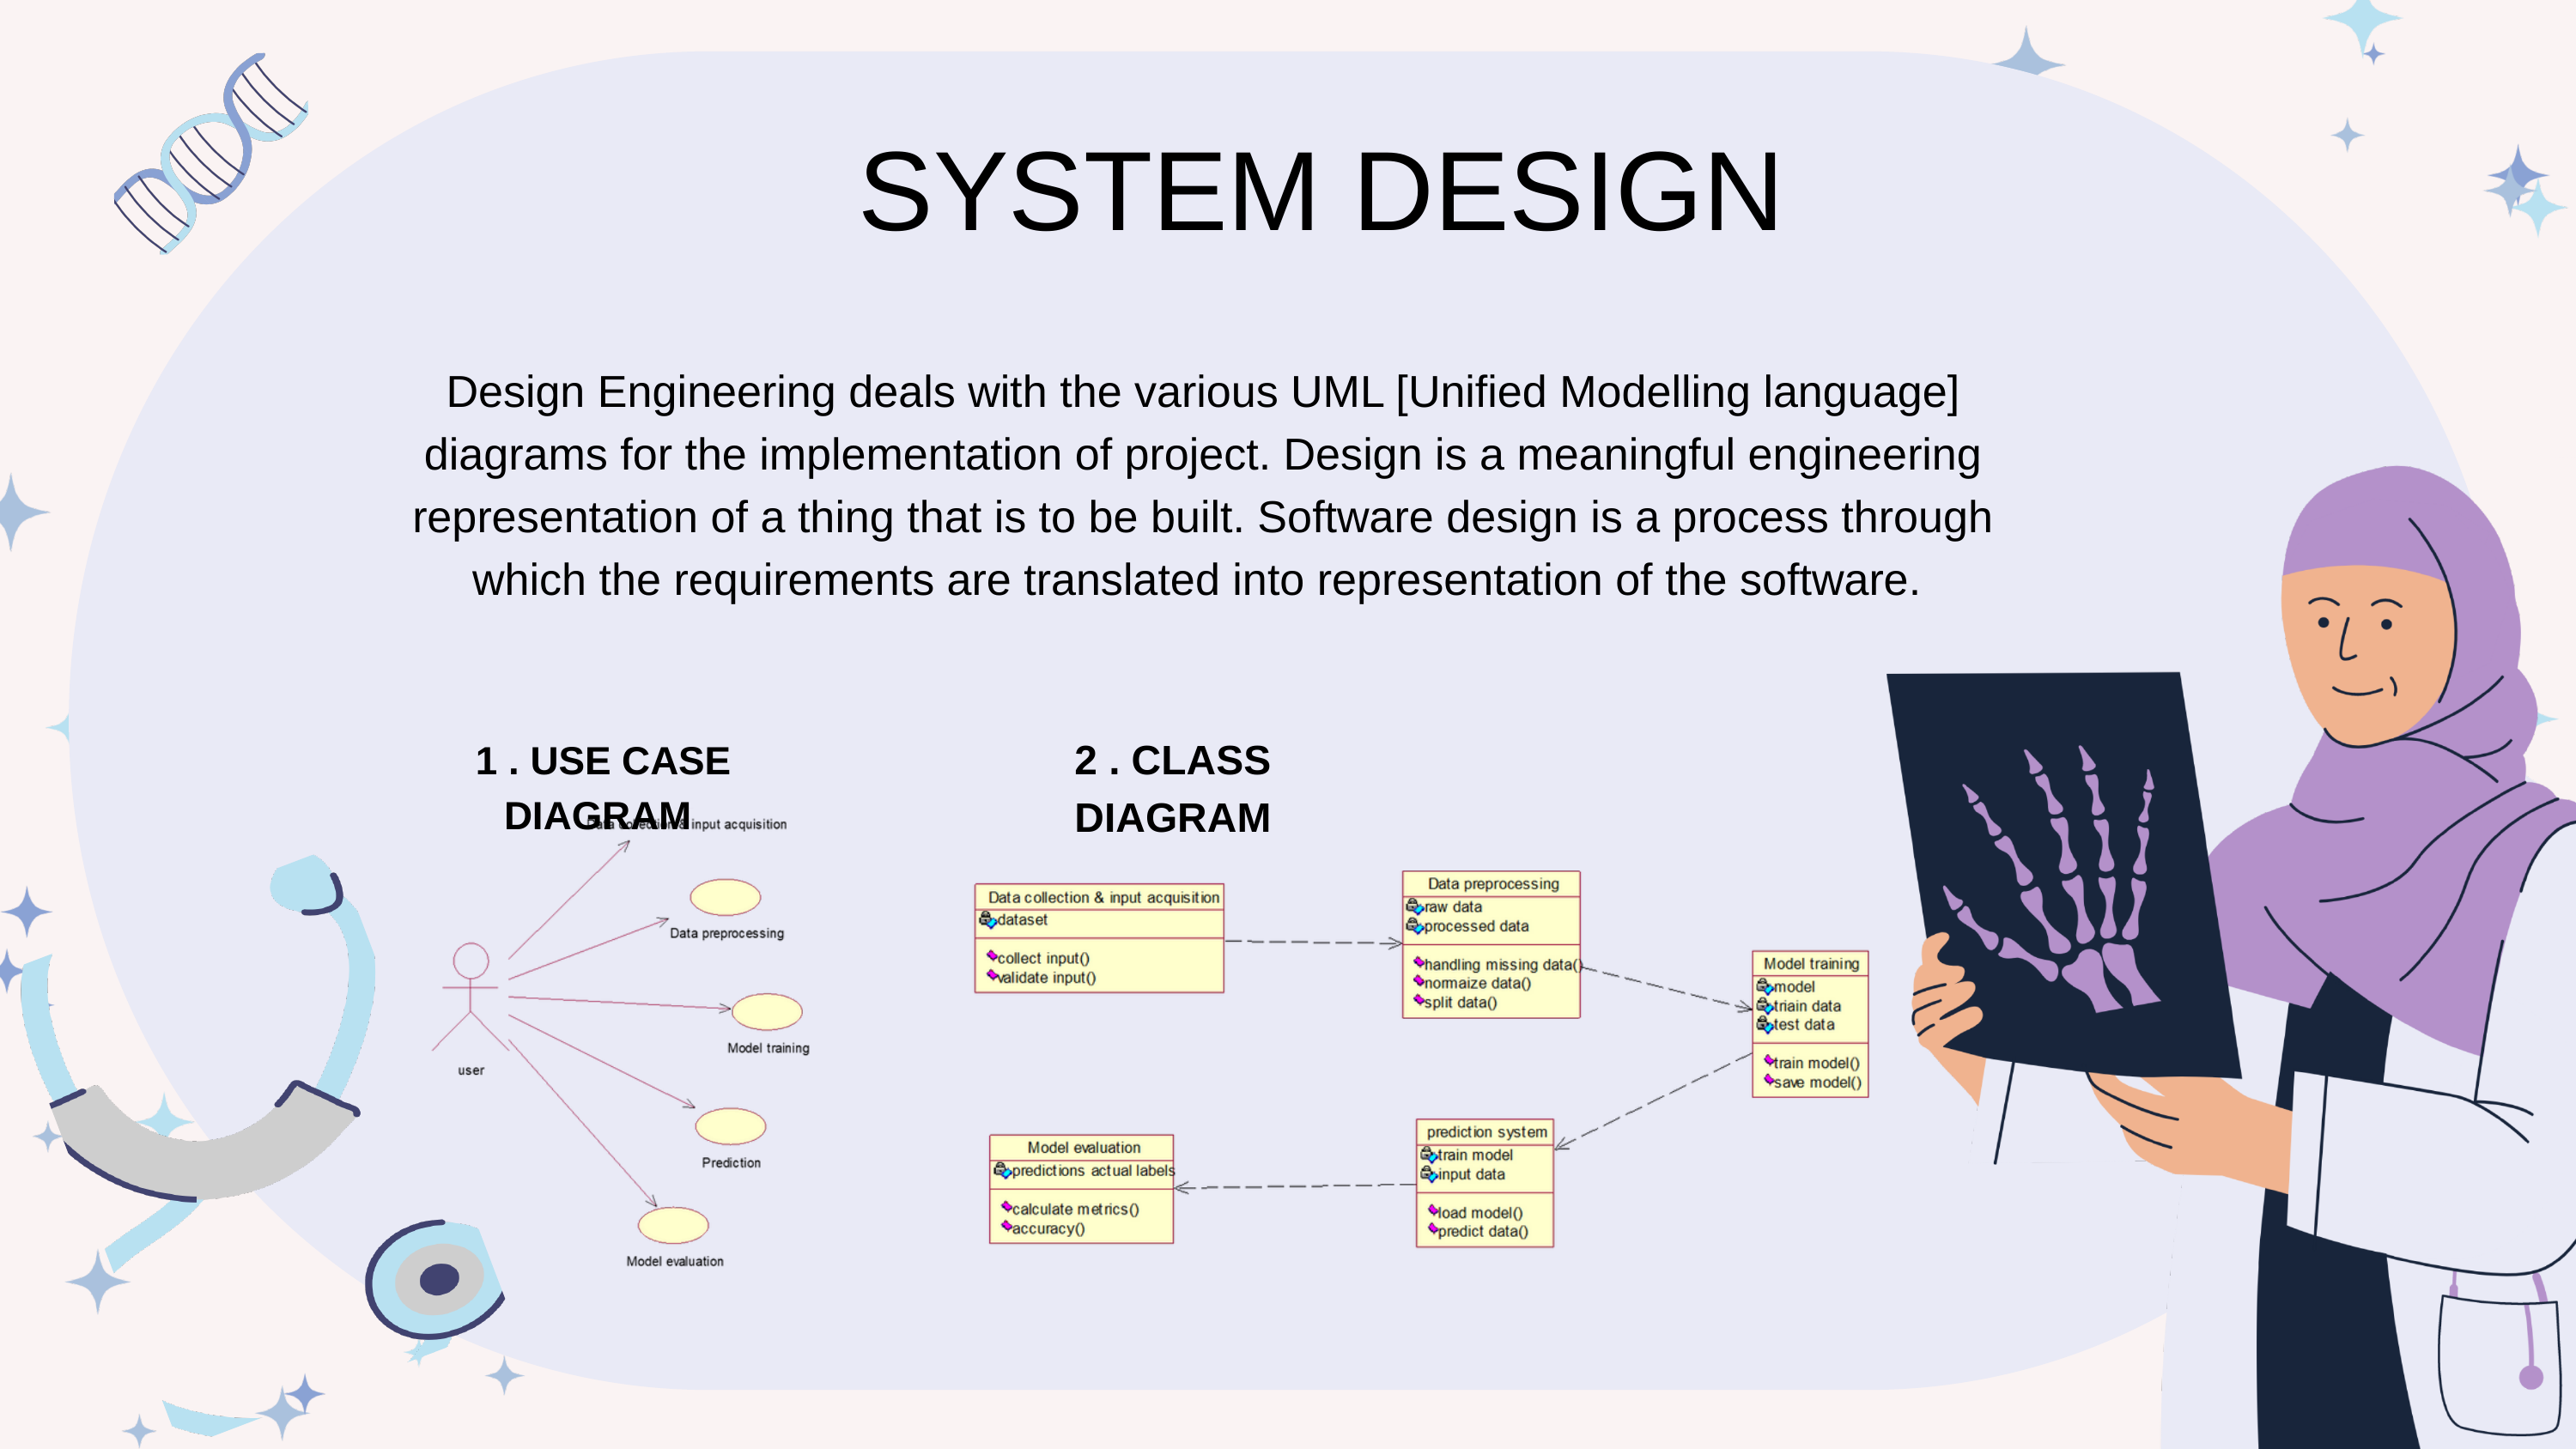

SYSTEM DESIGN
Design Engineering deals with the various UML [Unified Modelling language] diagrams for the implementation of project. Design is a meaningful engineering representation of a thing that is to be built. Software design is a process through which the requirements are translated into representation of the software.

2 . CLASS DIAGRAM
 1 . USE CASE DIAGRAM